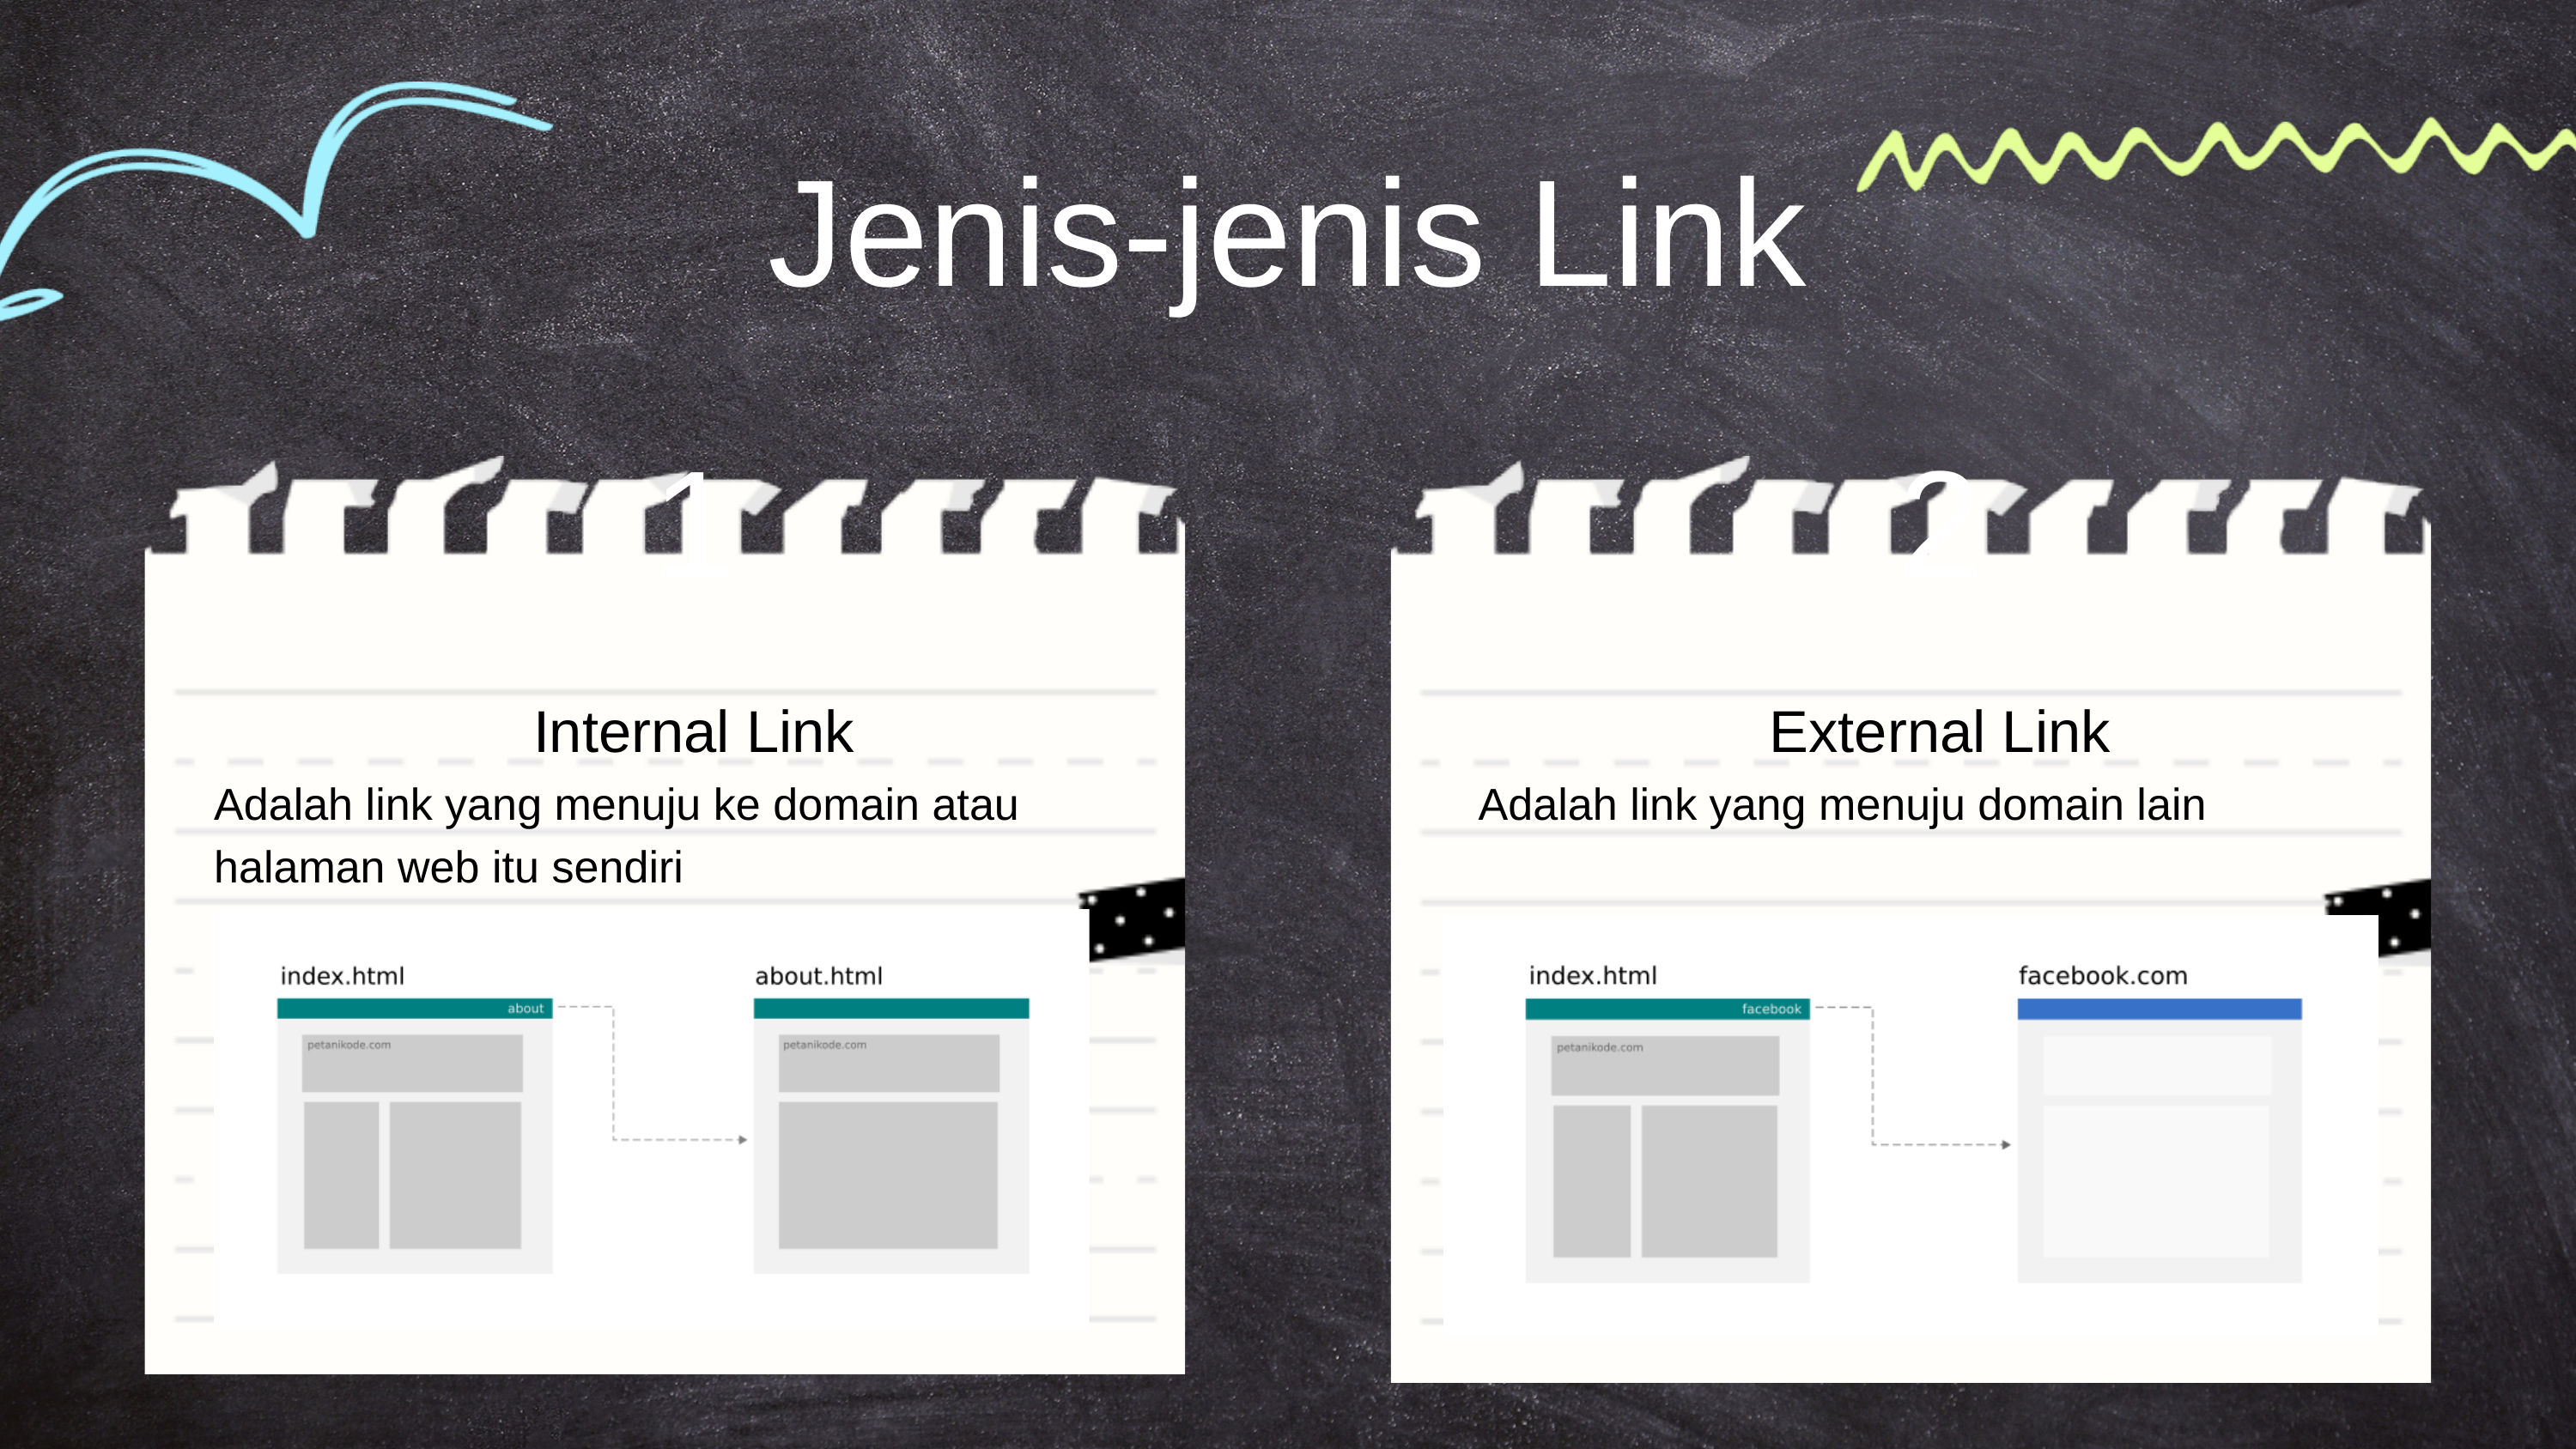

Jenis-jenis Link

1
2
Internal Link
External Link
Adalah link yang menuju ke domain atau halaman web itu sendiri
Adalah link yang menuju domain lain